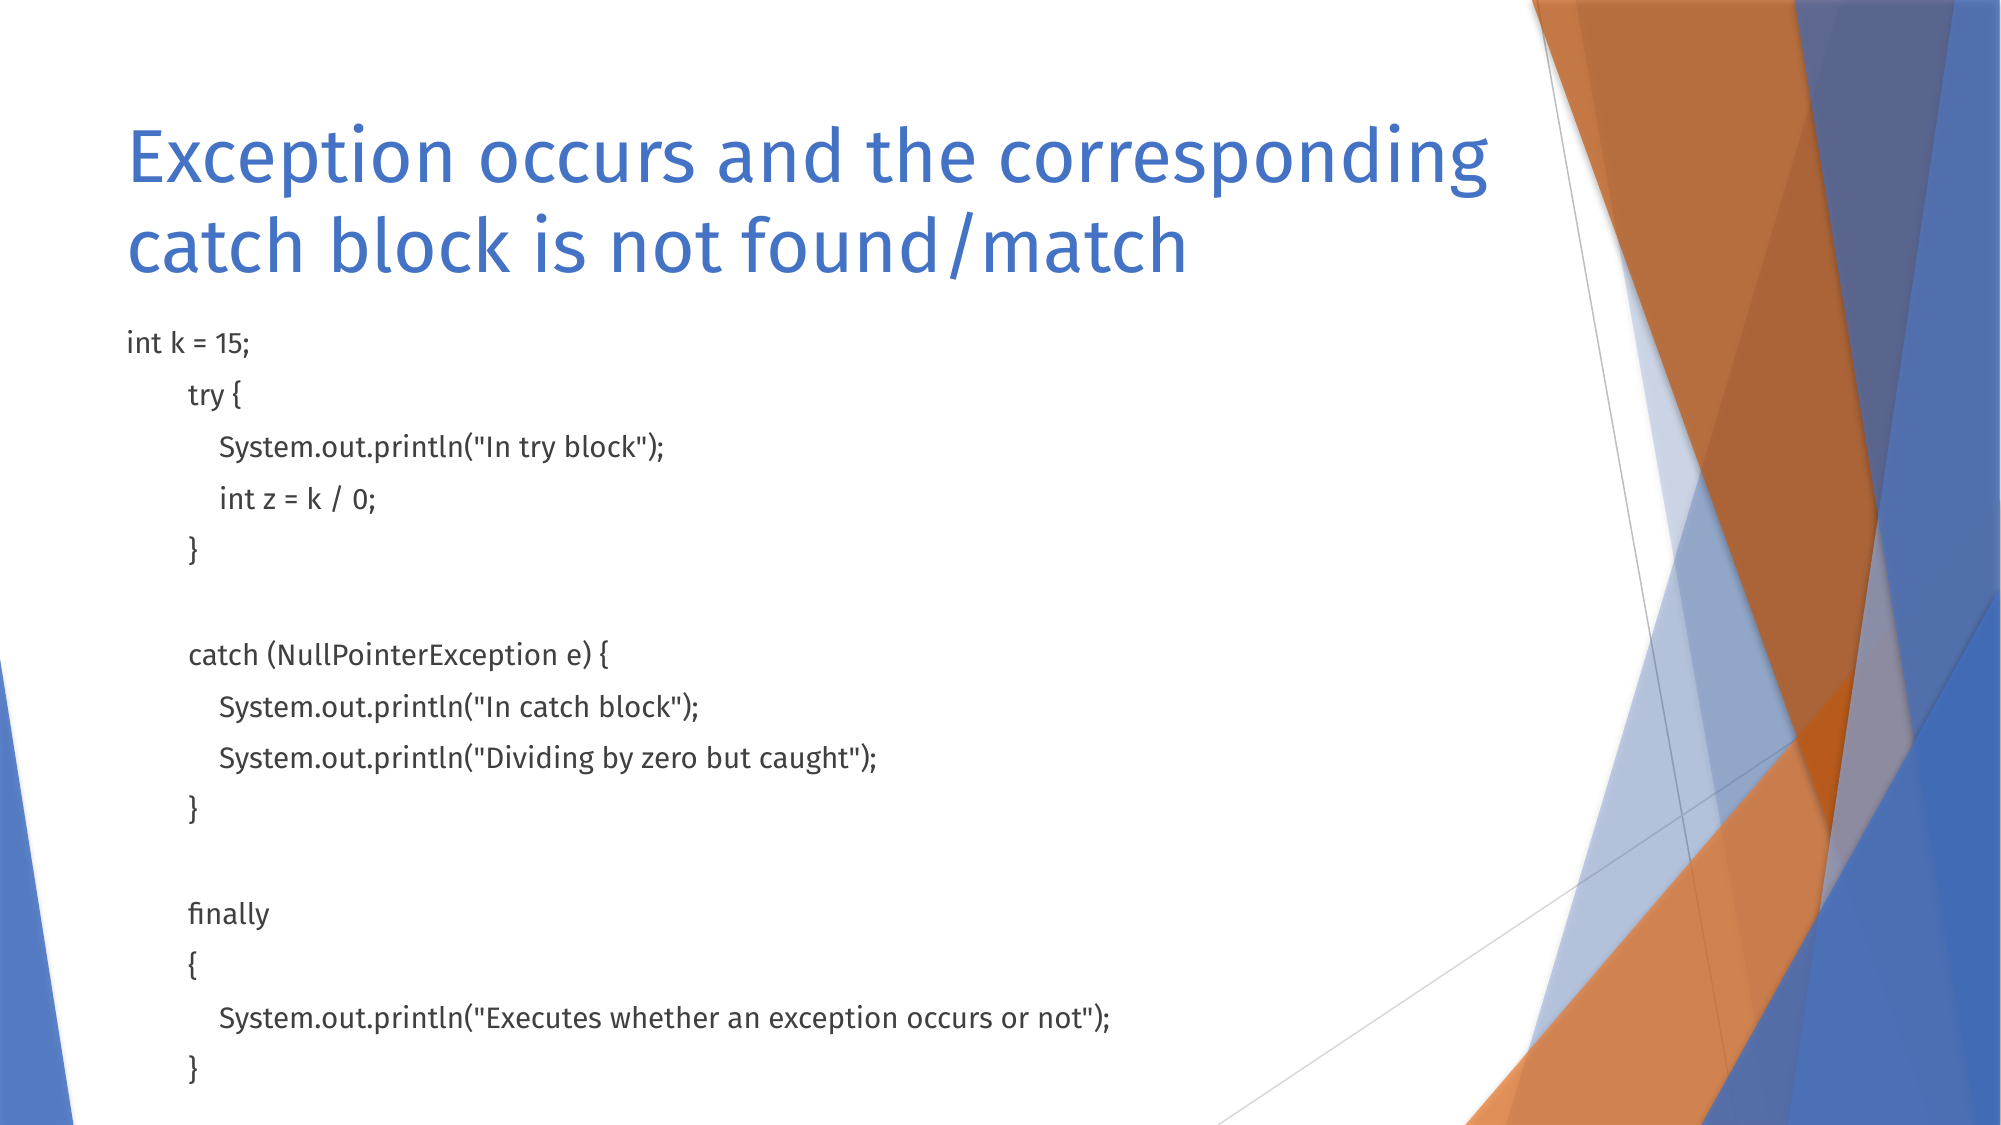

# Exception occurs and the corresponding catch block is not found/match
int k = 15;
        try {
            System.out.println("In try block");
            int z = k / 0;
        }

        catch (NullPointerException e) {
            System.out.println("In catch block");
            System.out.println("Dividing by zero but caught");
        }

        finally
        {
            System.out.println("Executes whether an exception occurs or not");
        }